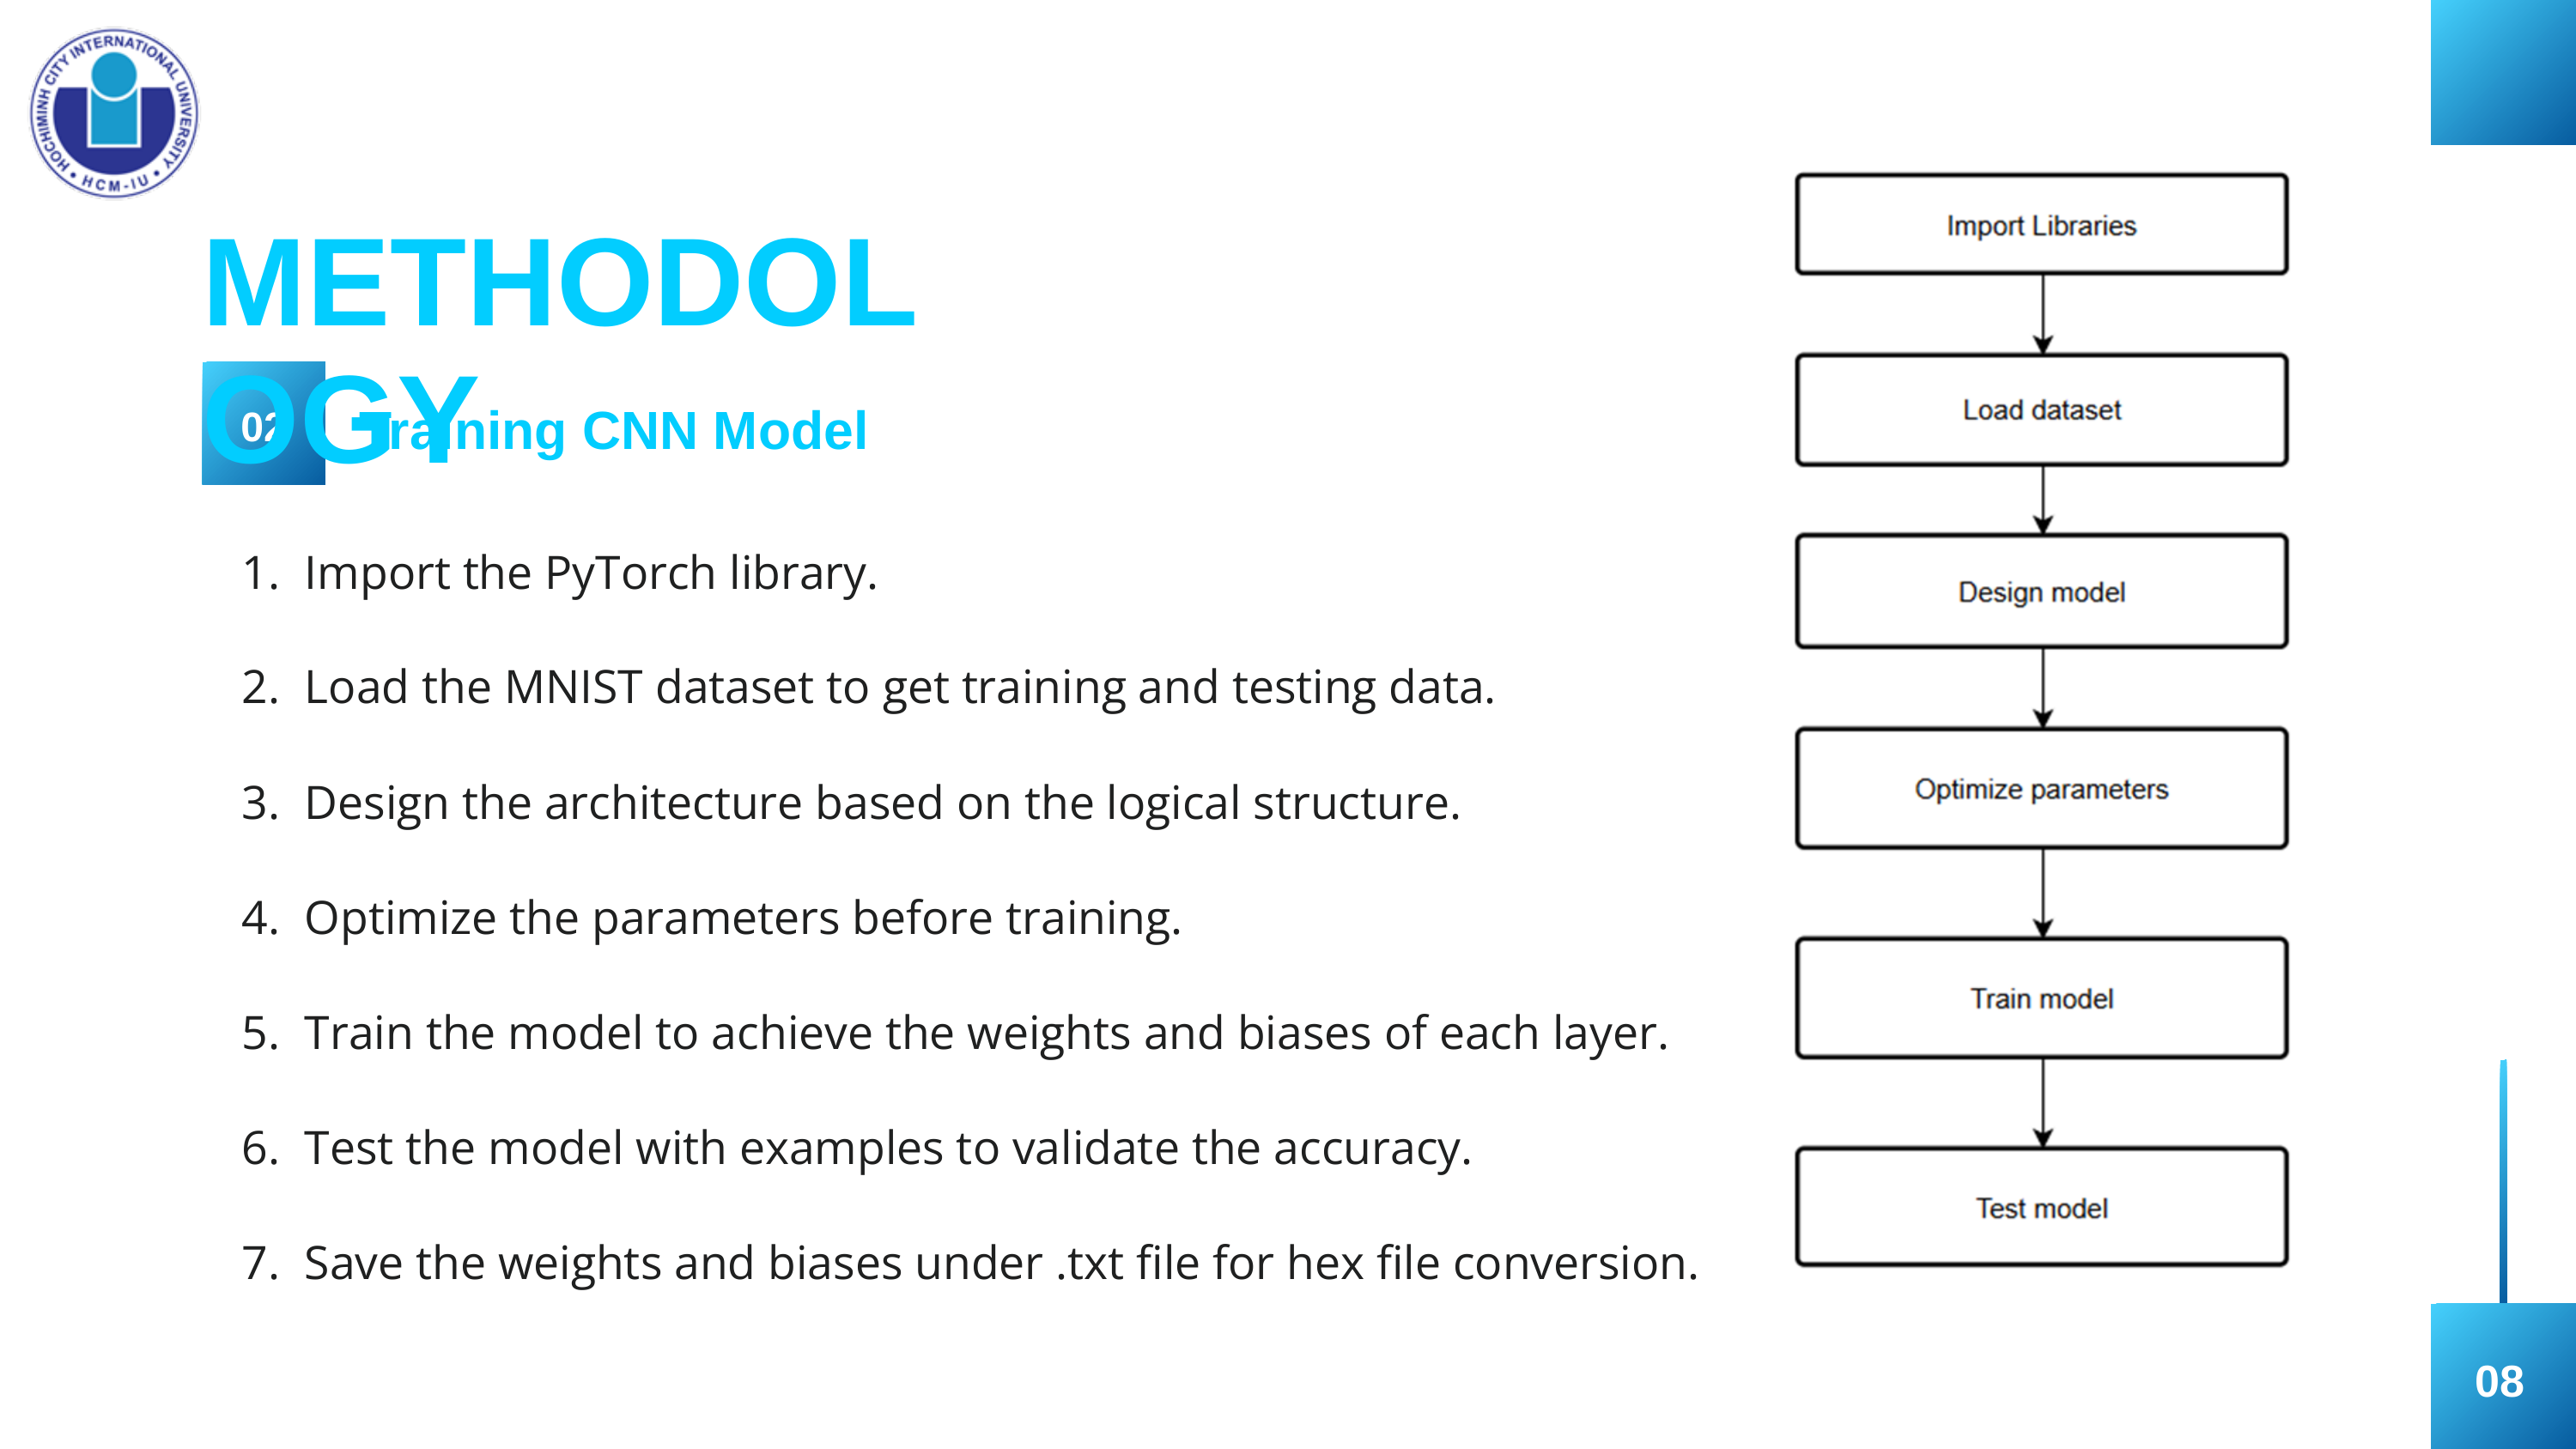

METHODOLOGY

Training CNN Model
02
  Import the PyTorch library.
  Load the MNIST dataset to get training and testing data.
  Design the architecture based on the logical structure.
  Optimize the parameters before training.
  Train the model to achieve the weights and biases of each layer.
  Test the model with examples to validate the accuracy.
  Save the weights and biases under .txt file for hex file conversion.

08